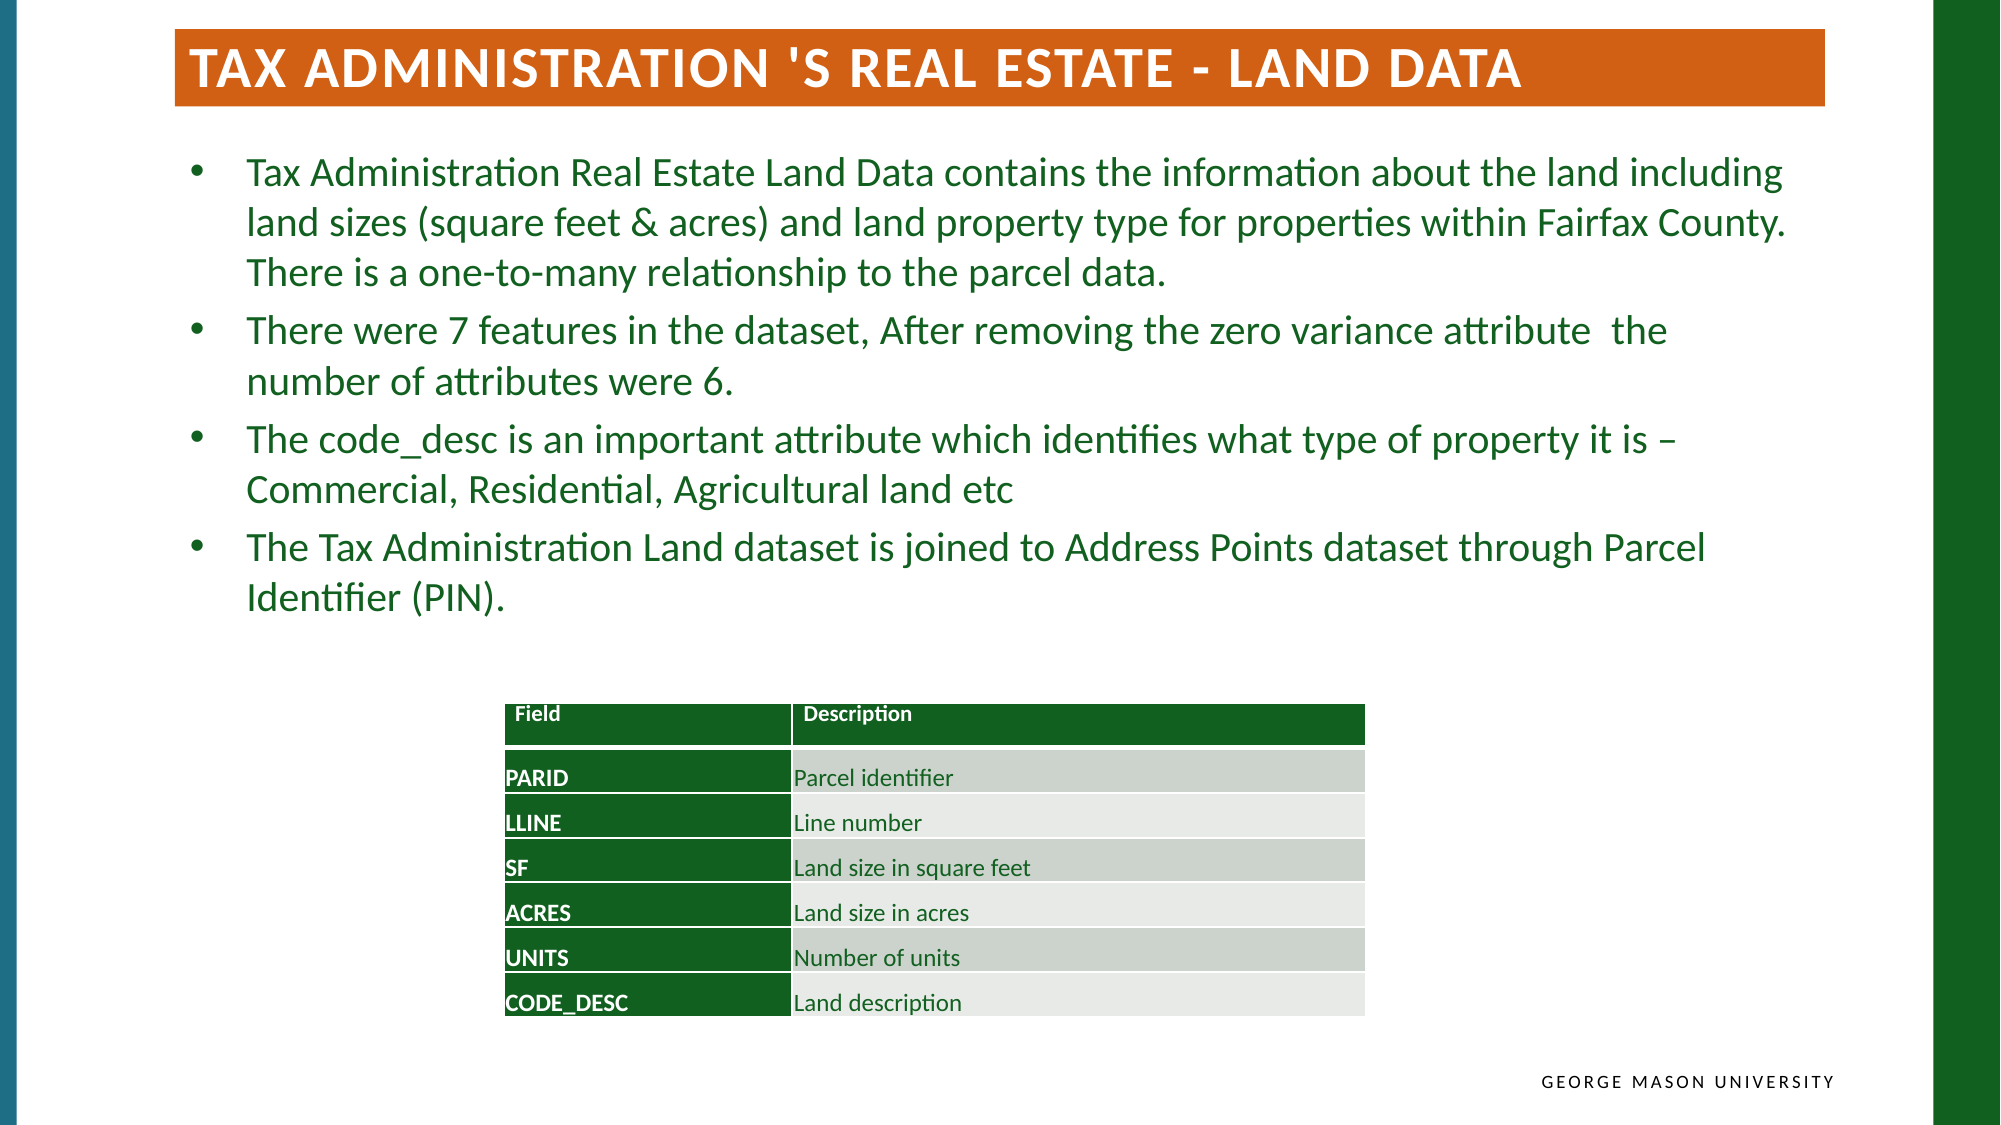

TAX ADMINISTRATION 's Real Estate - Land Data

Tax Administration Real Estate Land Data contains the information about the land including land sizes (square feet & acres) and land property type for properties within Fairfax County. There is a one-to-many relationship to the parcel data.
There were 7 features in the dataset, After removing the zero variance attribute  the number of attributes were 6.
The code_desc is an important attribute which identifies what type of property it is – Commercial, Residential, Agricultural land etc
The Tax Administration Land dataset is joined to Address Points dataset through Parcel Identifier (PIN).

| Field | Description |
| --- | --- |
| PARID | Parcel identifier |
| LLINE | Line number |
| SF | Land size in square feet |
| ACRES | Land size in acres |
| UNITS | Number of units |
| CODE\_DESC | Land description |